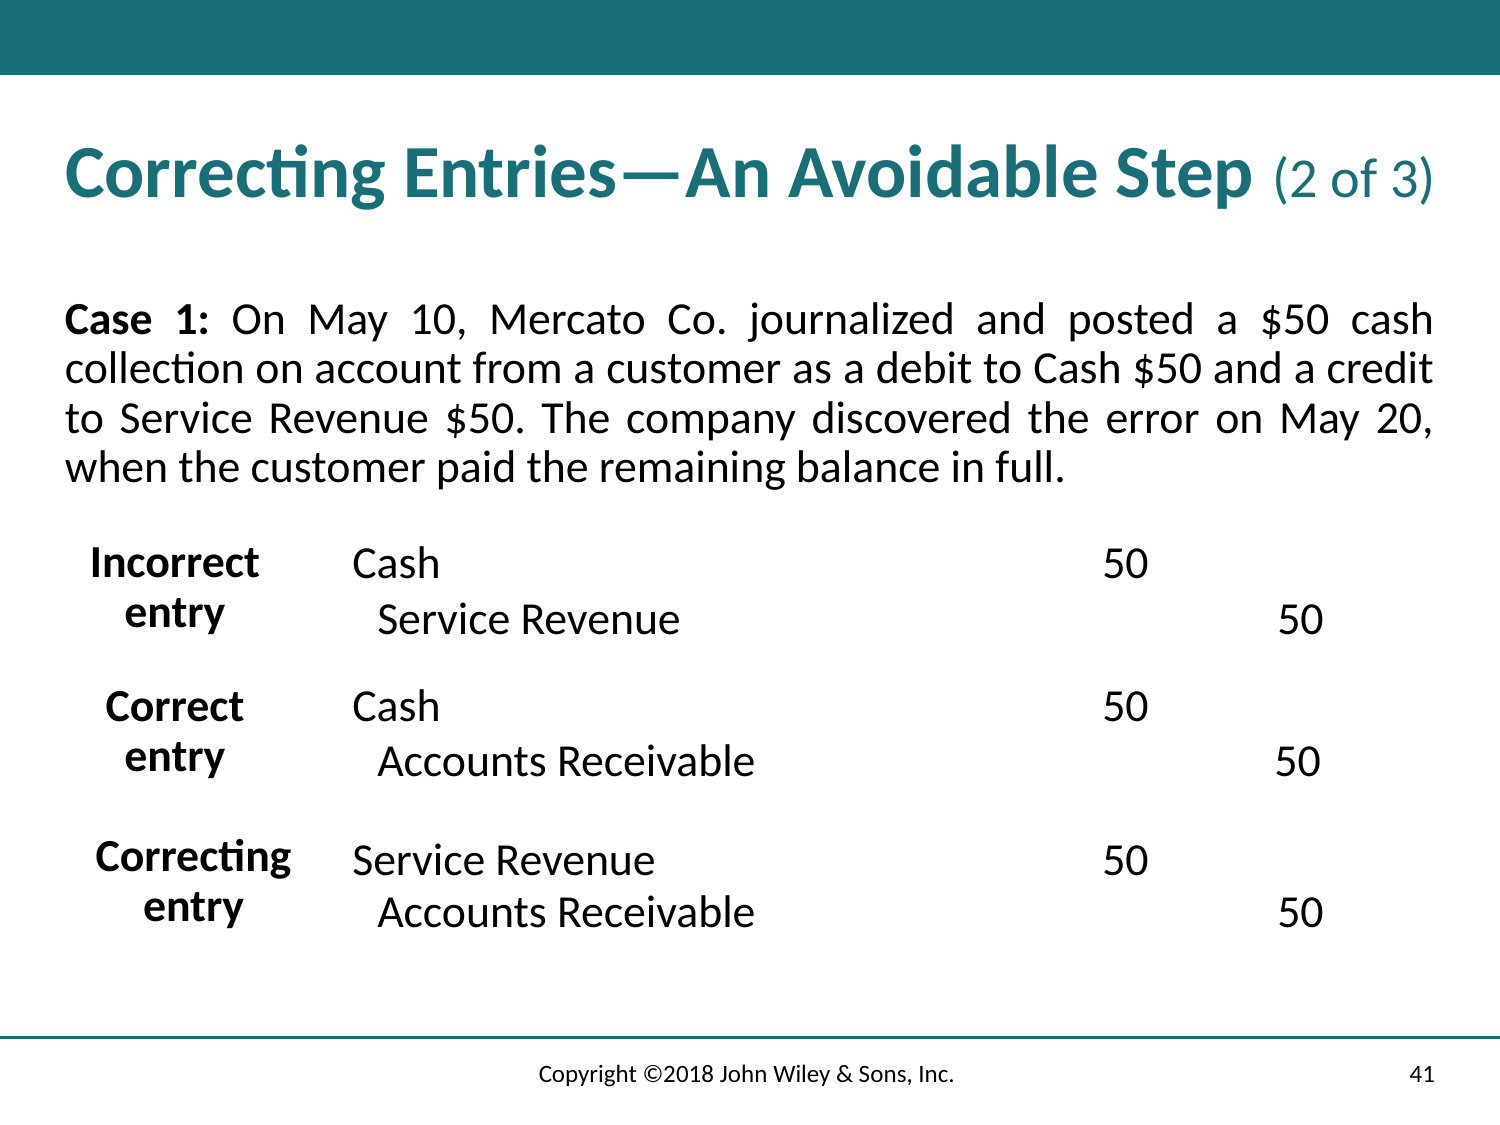

# Correcting Entries—An Avoidable Step (2 of 3)
Case 1: On May 10, Mercato Co. journalized and posted a $50 cash collection on account from a customer as a debit to Cash $50 and a credit to Service Revenue $50. The company discovered the error on May 20, when the customer paid the remaining balance in full.
Incorrect entry
Cash					50
Service Revenue  				50
Correct entry
Cash      				50
Accounts Receivable		                             50
Correcting entry
Service Revenue			50
Accounts Receivable				50
Copyright ©2018 John Wiley & Sons, Inc.
41